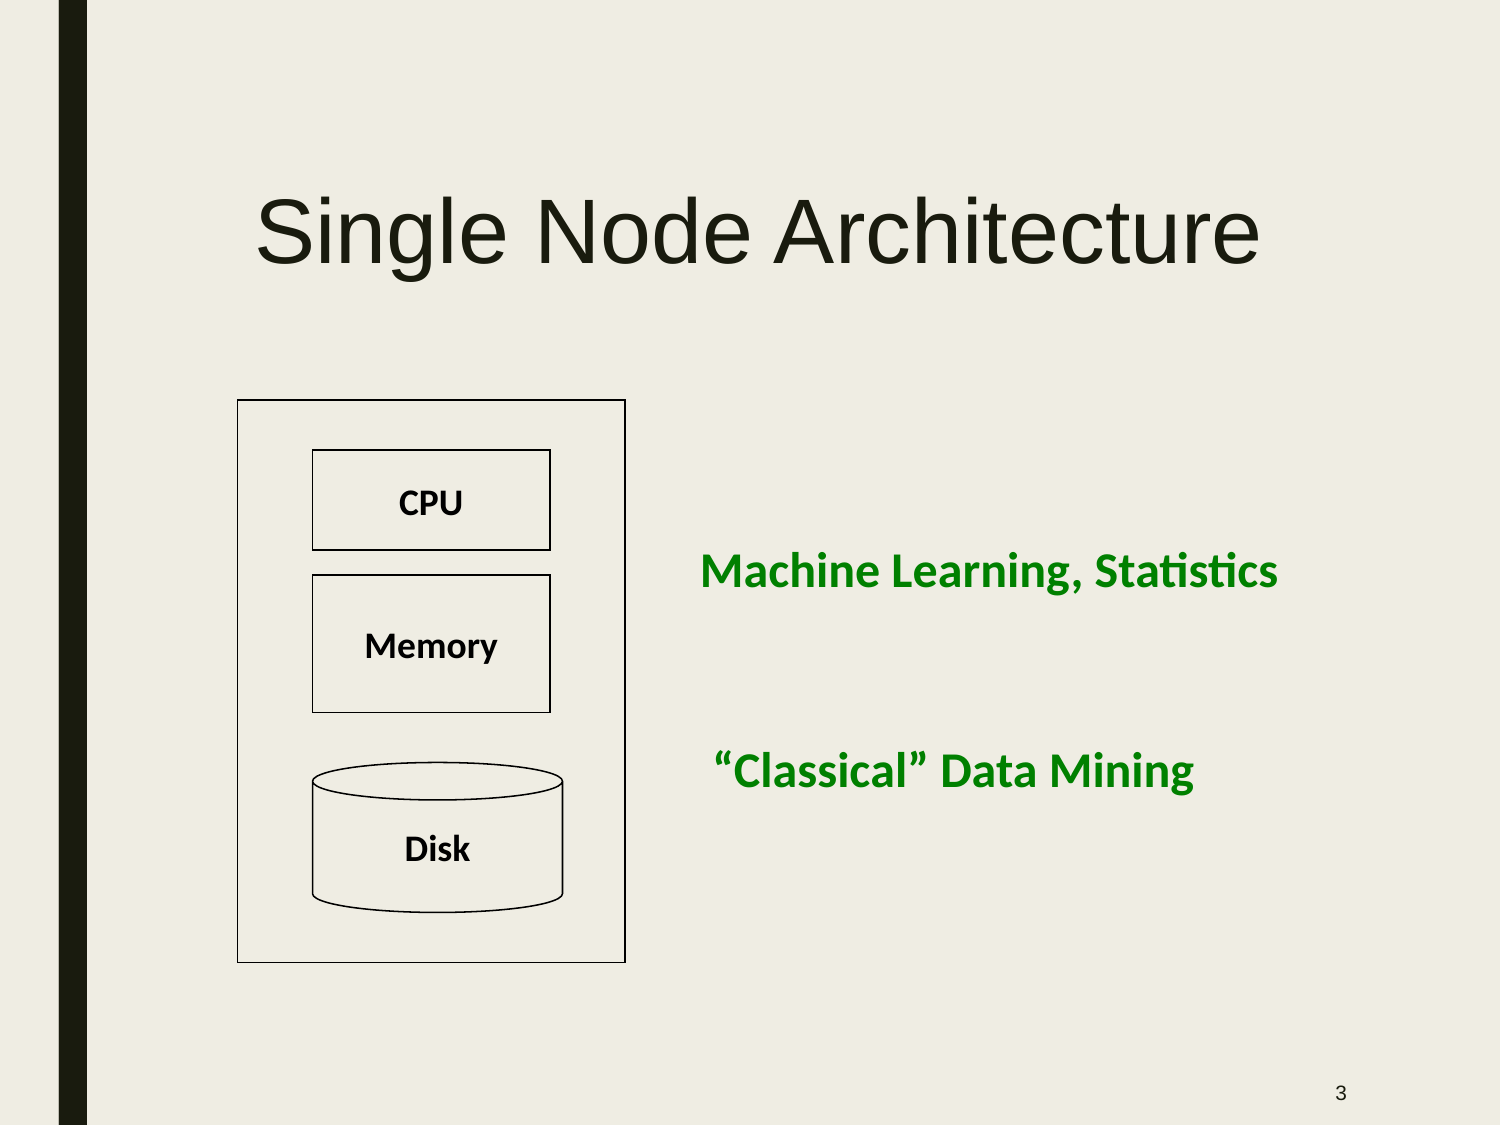

# Single Node Architecture

CPU
Machine Learning, Statistics
Memory
“Classical” Data Mining
Disk

3